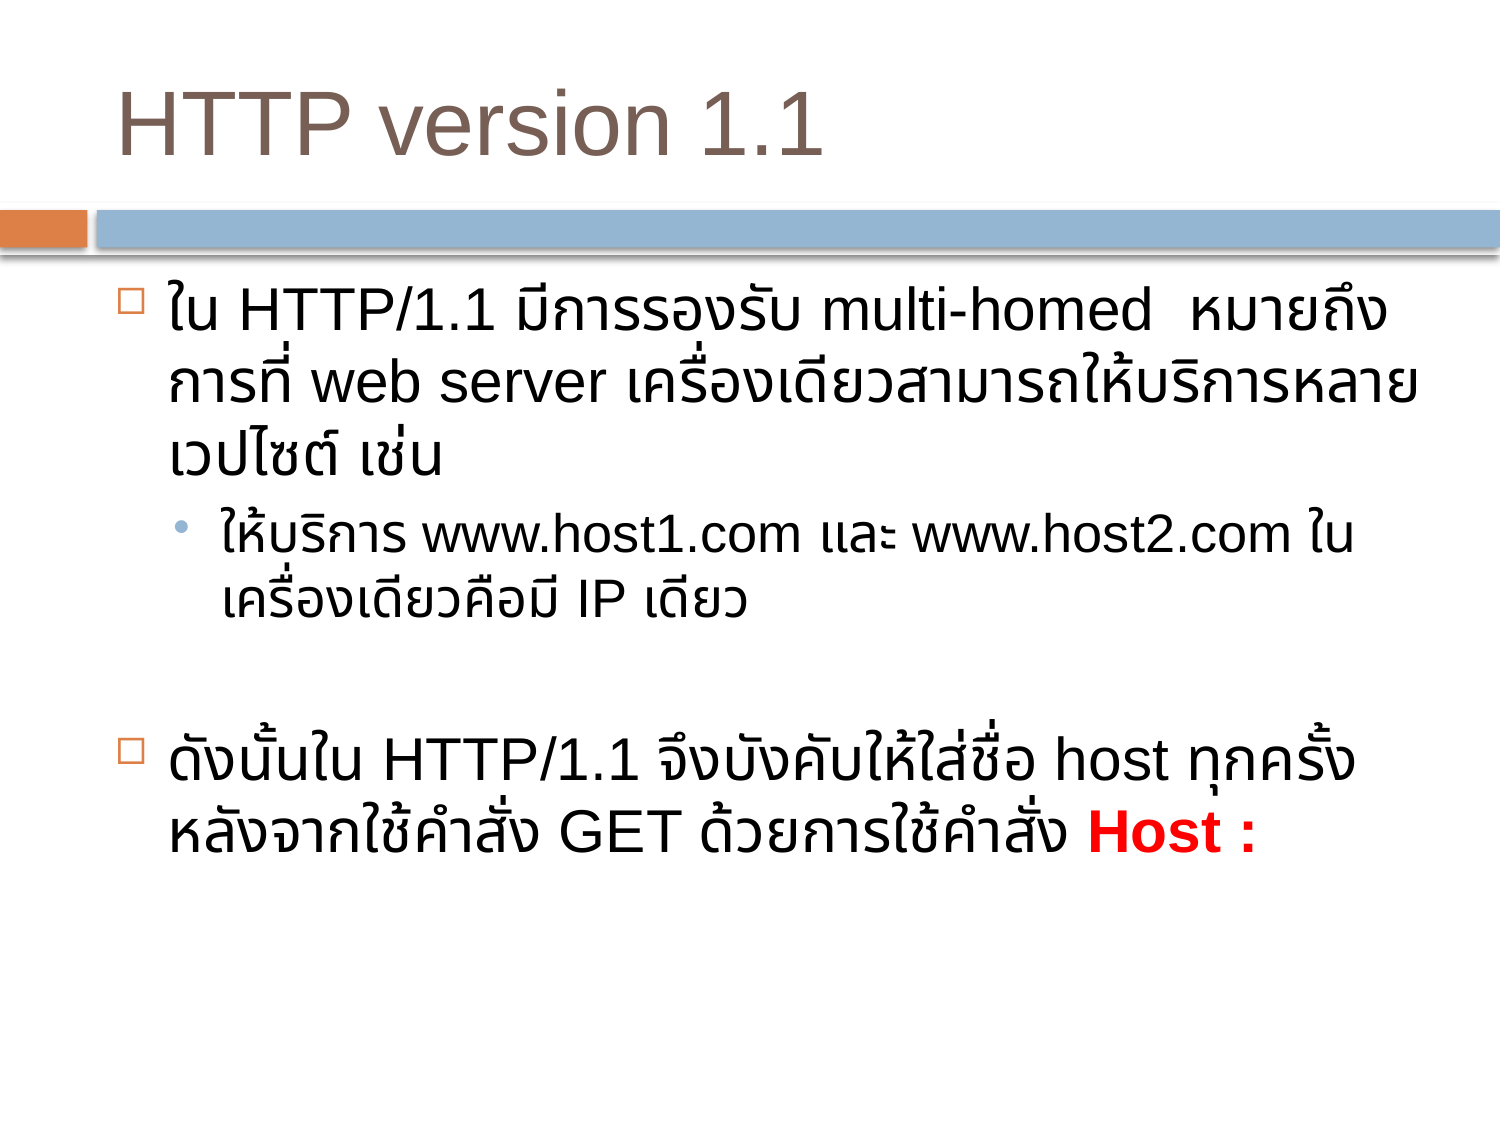

# HTTP version 1.1
ใน HTTP/1.1 มีการรองรับ multi-homed  หมายถึง การที่ web server เครื่องเดียวสามารถให้บริการหลายเวปไซต์ เช่น
ให้บริการ www.host1.com และ www.host2.com ในเครื่องเดียวคือมี IP เดียว

ดังนั้นใน HTTP/1.1 จึงบังคับให้ใส่ชื่อ host ทุกครั้งหลังจากใช้คำสั่ง GET ด้วยการใช้คำสั่ง Host :